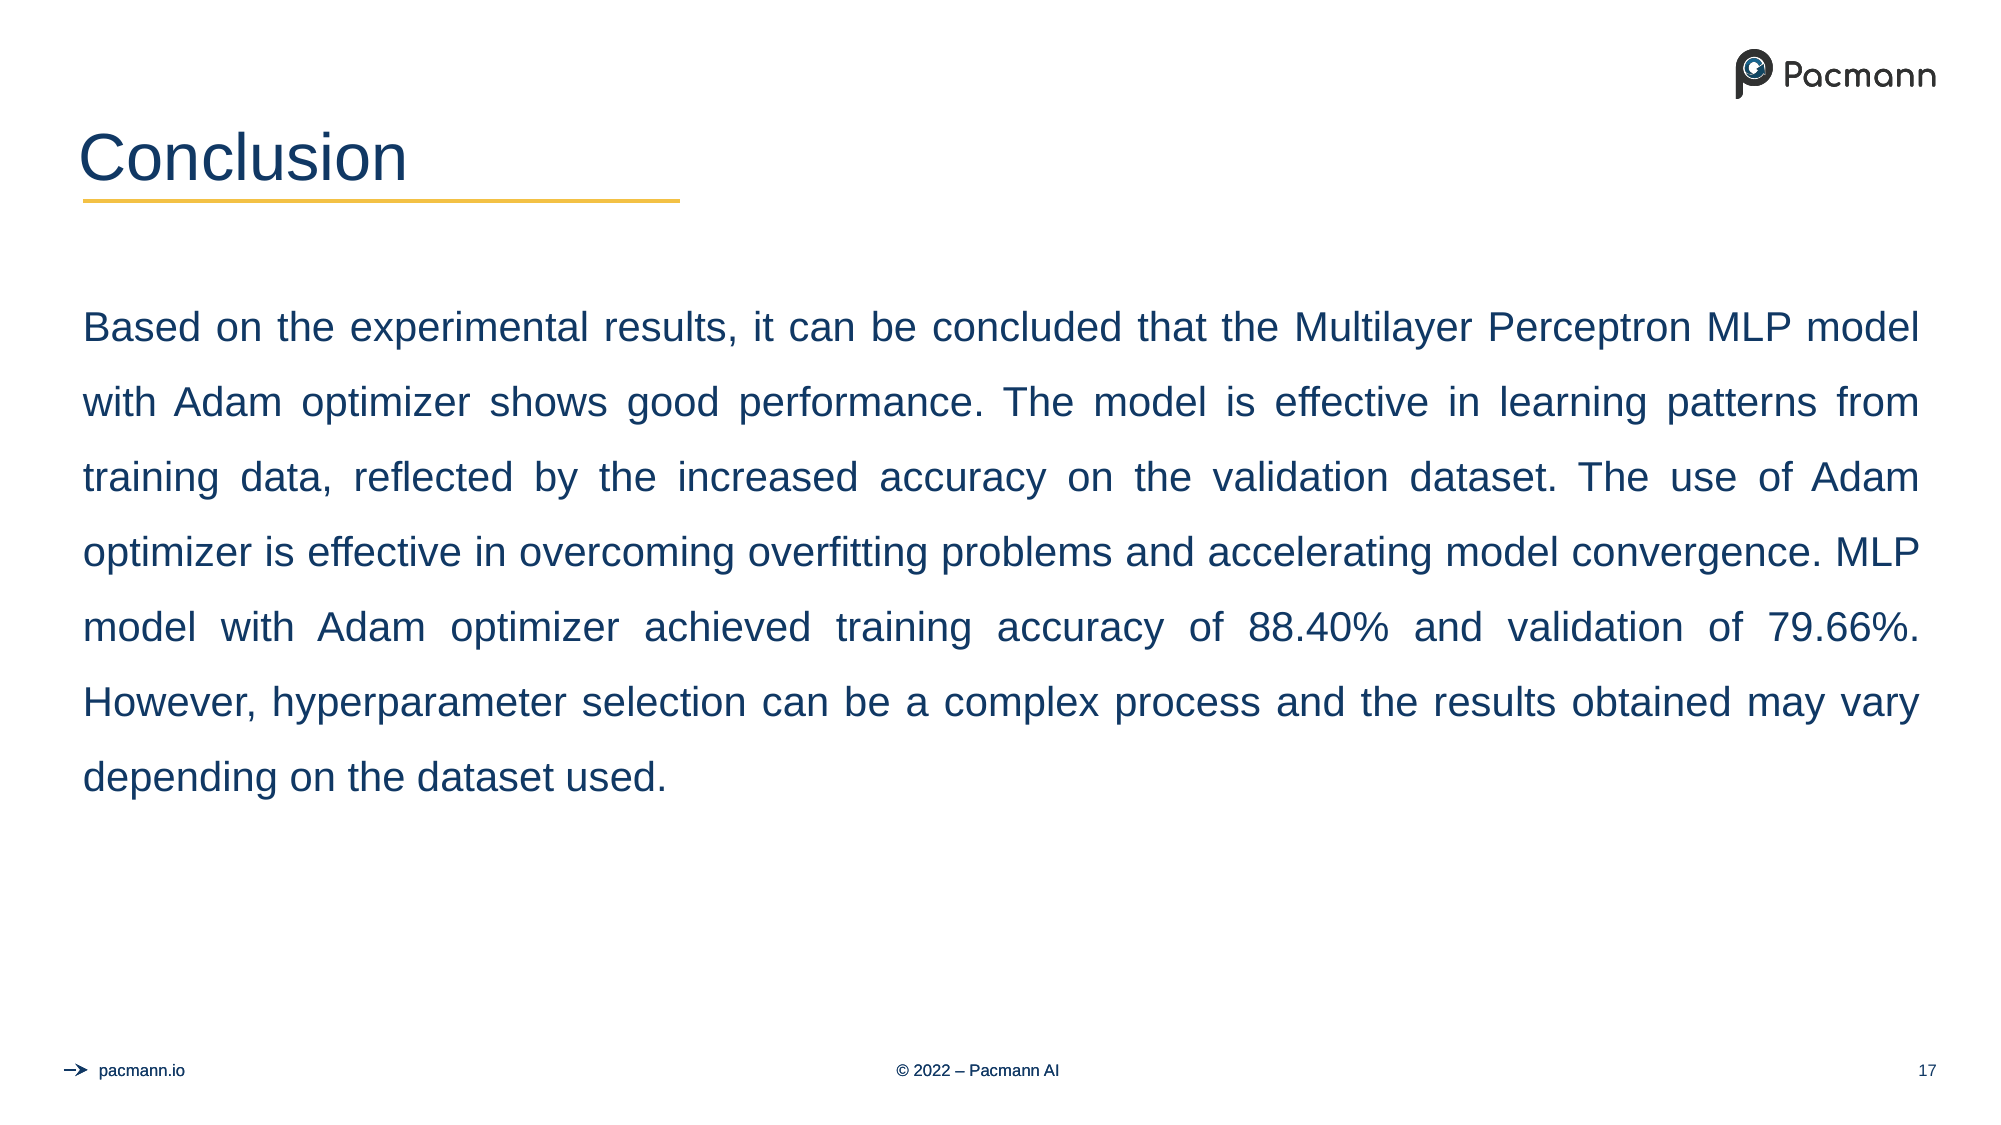

# Conclusion
Based on the experimental results, it can be concluded that the Multilayer Perceptron MLP model with Adam optimizer shows good performance. The model is effective in learning patterns from training data, reflected by the increased accuracy on the validation dataset. The use of Adam optimizer is effective in overcoming overfitting problems and accelerating model convergence. MLP model with Adam optimizer achieved training accuracy of 88.40% and validation of 79.66%. However, hyperparameter selection can be a complex process and the results obtained may vary depending on the dataset used.